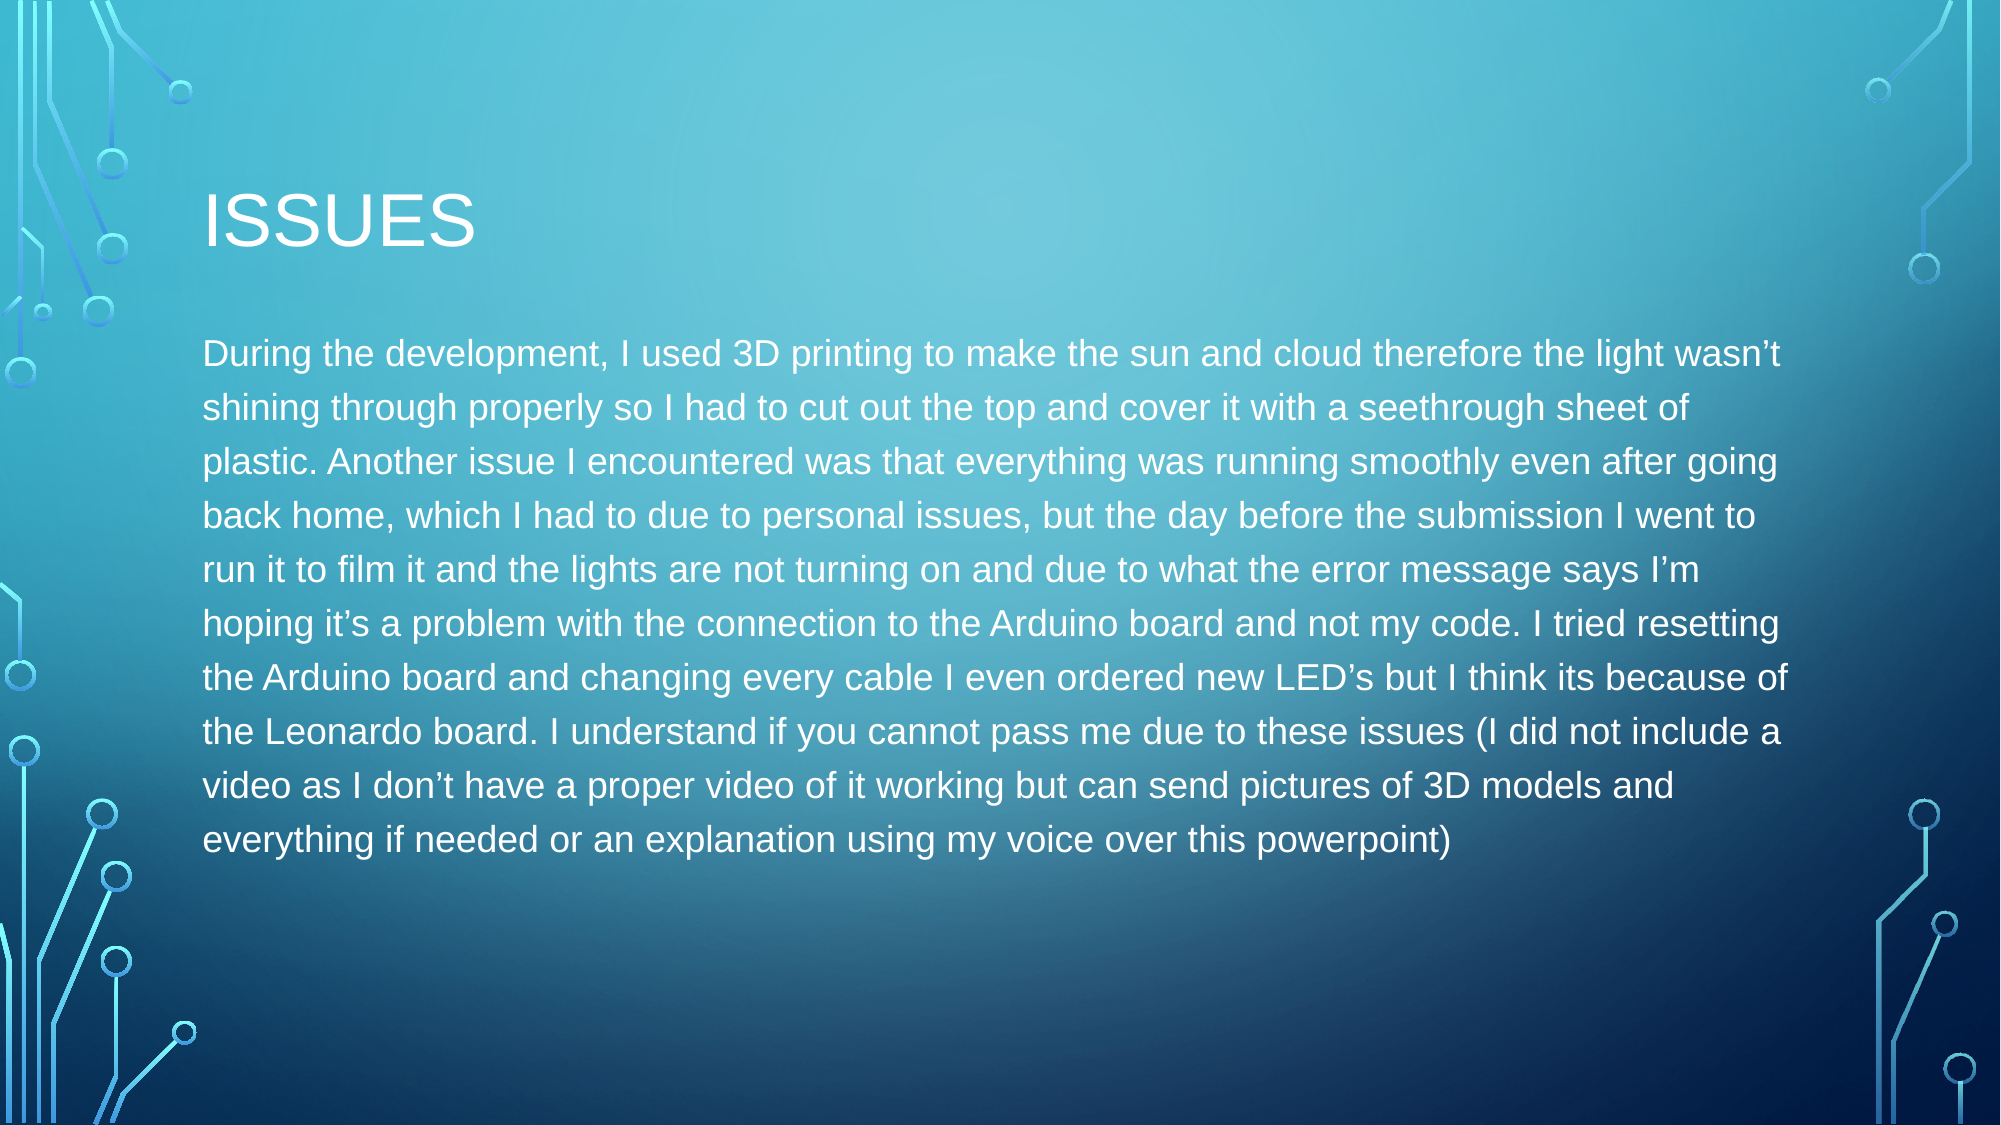

# issues
During the development, I used 3D printing to make the sun and cloud therefore the light wasn’t shining through properly so I had to cut out the top and cover it with a seethrough sheet of plastic. Another issue I encountered was that everything was running smoothly even after going back home, which I had to due to personal issues, but the day before the submission I went to run it to film it and the lights are not turning on and due to what the error message says I’m hoping it’s a problem with the connection to the Arduino board and not my code. I tried resetting the Arduino board and changing every cable I even ordered new LED’s but I think its because of the Leonardo board. I understand if you cannot pass me due to these issues (I did not include a video as I don’t have a proper video of it working but can send pictures of 3D models and everything if needed or an explanation using my voice over this powerpoint)